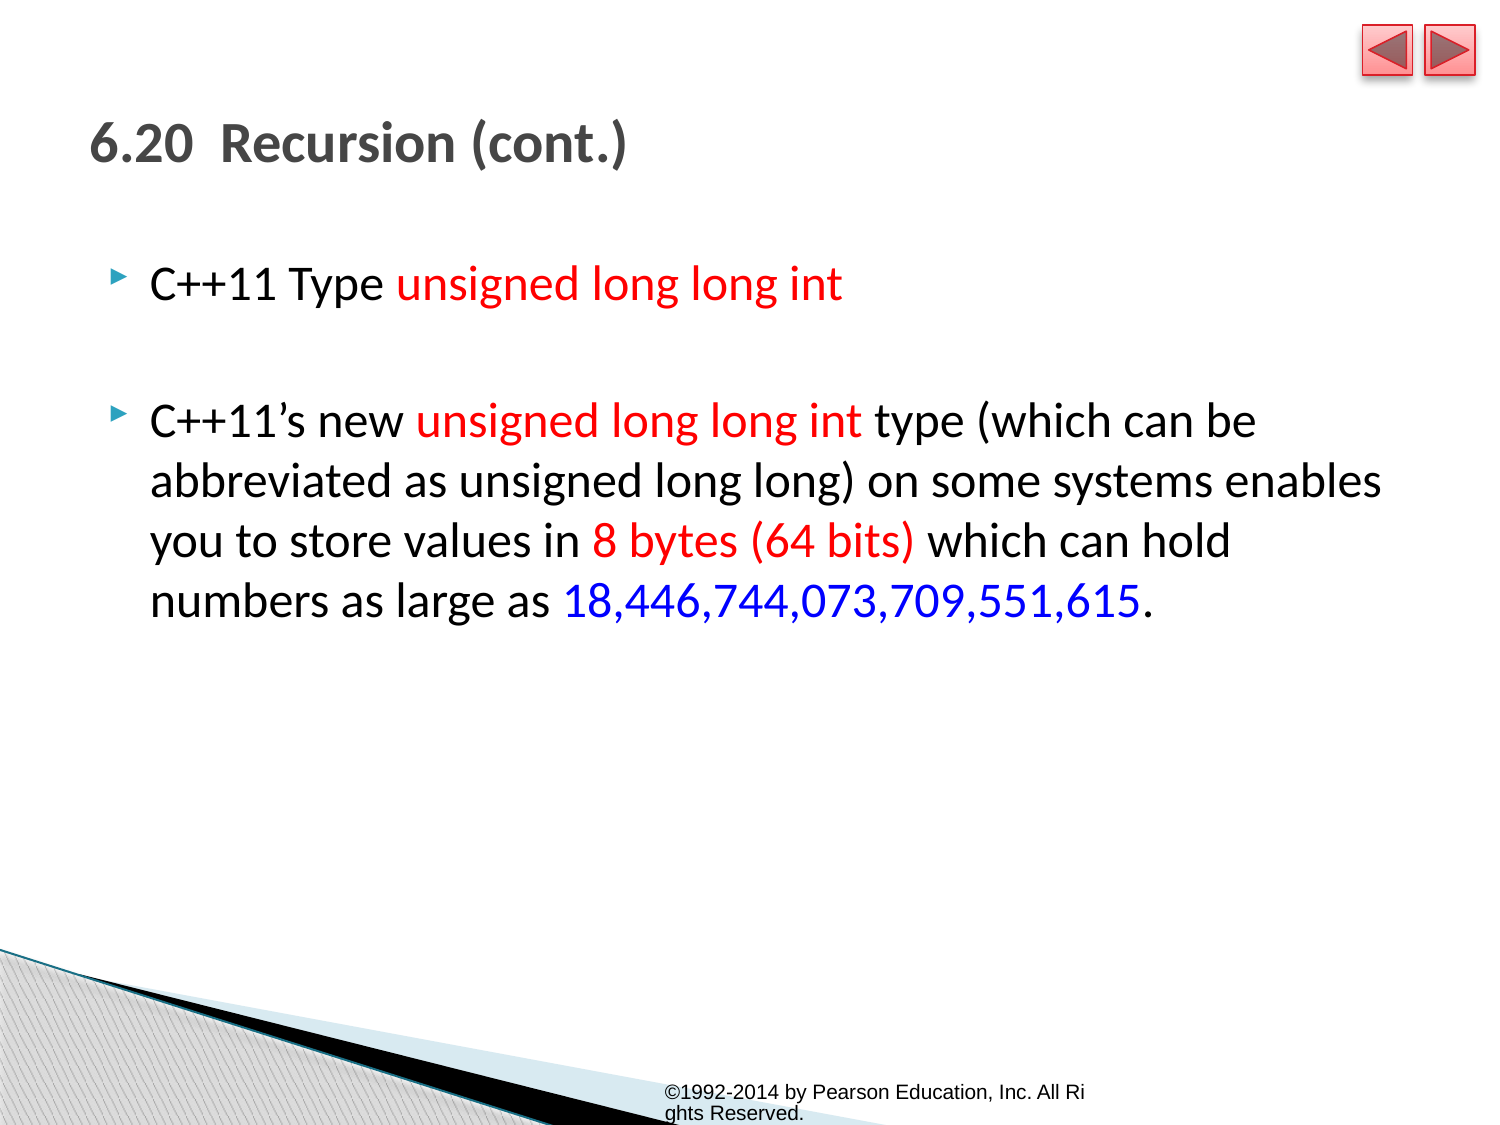

# 6.20  Recursion (cont.)
C++11 Type unsigned long long int

C++11’s new unsigned long long int type (which can be abbreviated as unsigned long long) on some systems enables you to store values in 8 bytes (64 bits) which can hold numbers as large as 18,446,744,073,709,551,615.
©1992-2014 by Pearson Education, Inc. All Rights Reserved.